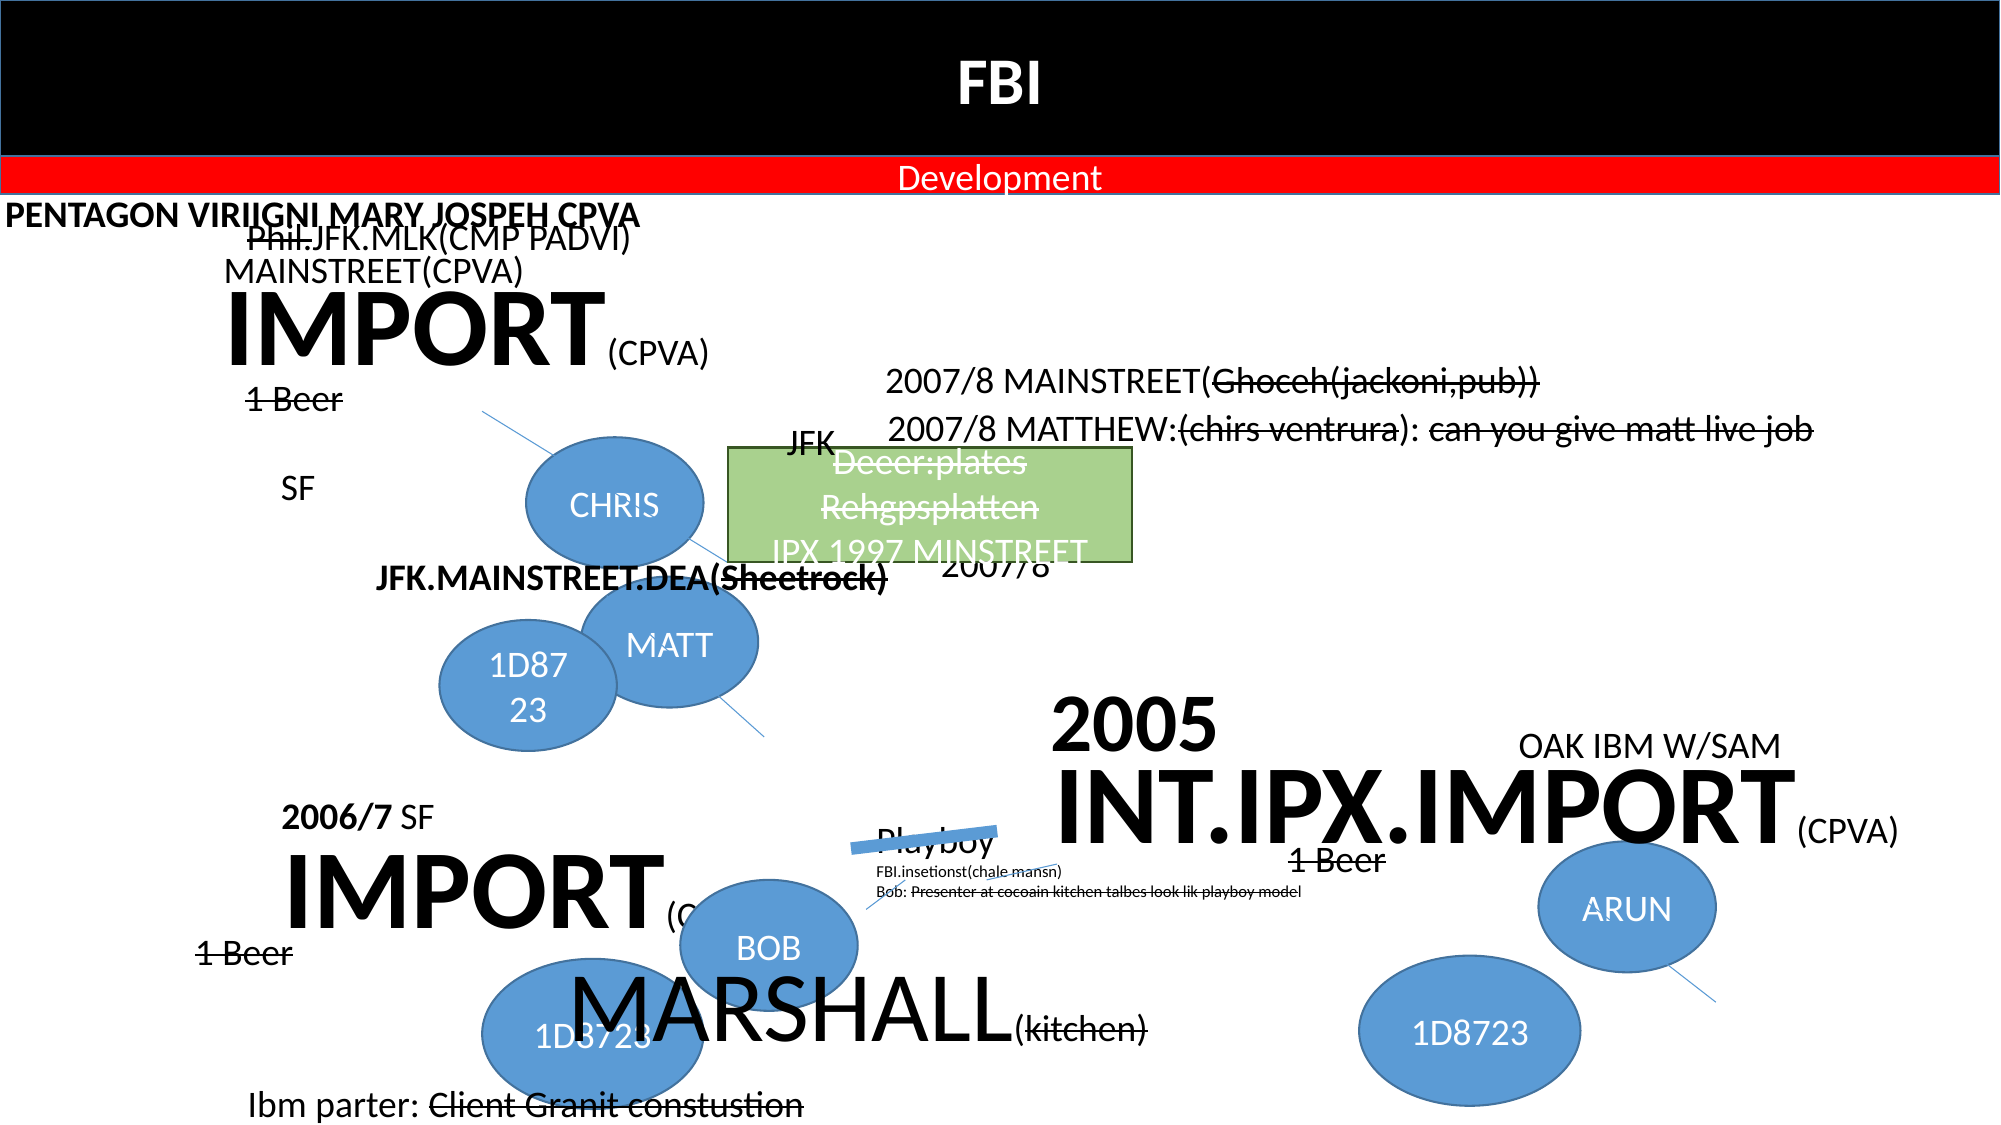

FBI
Development
PENTAGON VIRIIGNI MARY JOSPEH CPVA
Phil.JFK.MLK(CMP PADVI)
MAINSTREET(CPVA)
IMPORT(CPVA)
2007/8 MAINSTREET(Ghoceh(jackoni,pub))
1 Beer
2007/8 MATTHEW:(chirs ventrura): can you give matt live job
JFK
CHRIS
Deeer:plates
Rehgpsplatten
IPX 1997 MINSTREET
SF
2007/8
JFK.MAINSTREET.DEA(Sheetrock)
MATT
1D8723
2005
OAK IBM W/SAM
INT.IPX.IMPORT(CPVA)

2006/7
SF
IMPORT(CPVA)

Playboy
FBI.insetionst(chale mansn)
Bob: Presenter at cocoain kitchen talbes look lik playboy model
1 Beer
ARUN
BOB
1 Beer
MARSHALL(kitchen)
1D8723
1D8723
Ibm parter: Client Granit constustion